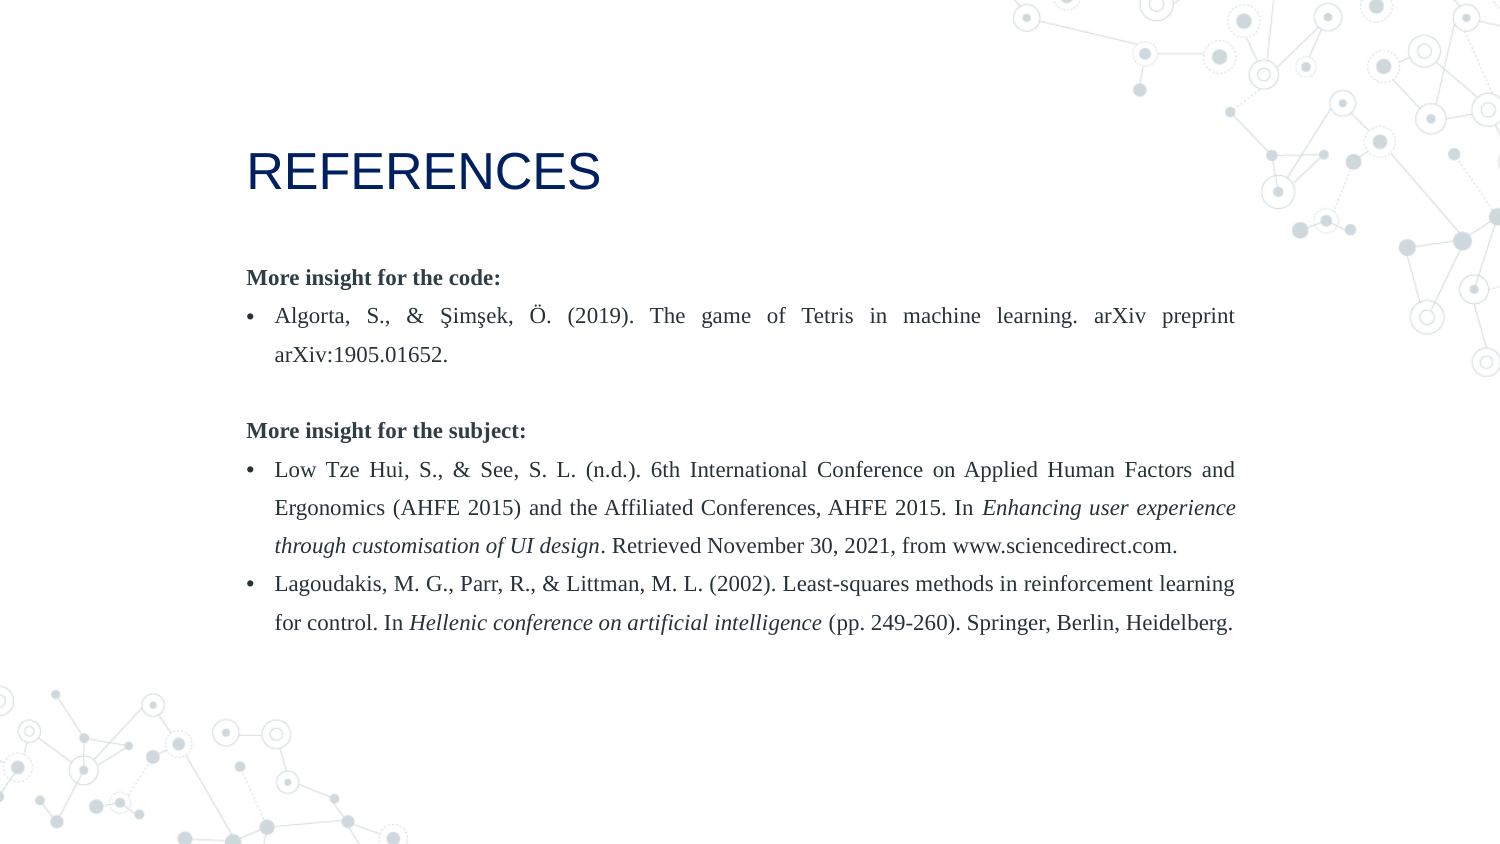

REFERENCES
More insight for the code:
Algorta, S., & Şimşek, Ö. (2019). The game of Tetris in machine learning. arXiv preprint arXiv:1905.01652.

More insight for the subject:
Low Tze Hui, S., & See, S. L. (n.d.). 6th International Conference on Applied Human Factors and Ergonomics (AHFE 2015) and the Affiliated Conferences, AHFE 2015. In Enhancing user experience through customisation of UI design. Retrieved November 30, 2021, from www.sciencedirect.com.
Lagoudakis, M. G., Parr, R., & Littman, M. L. (2002). Least-squares methods in reinforcement learning for control. In Hellenic conference on artificial intelligence (pp. 249-260). Springer, Berlin, Heidelberg.